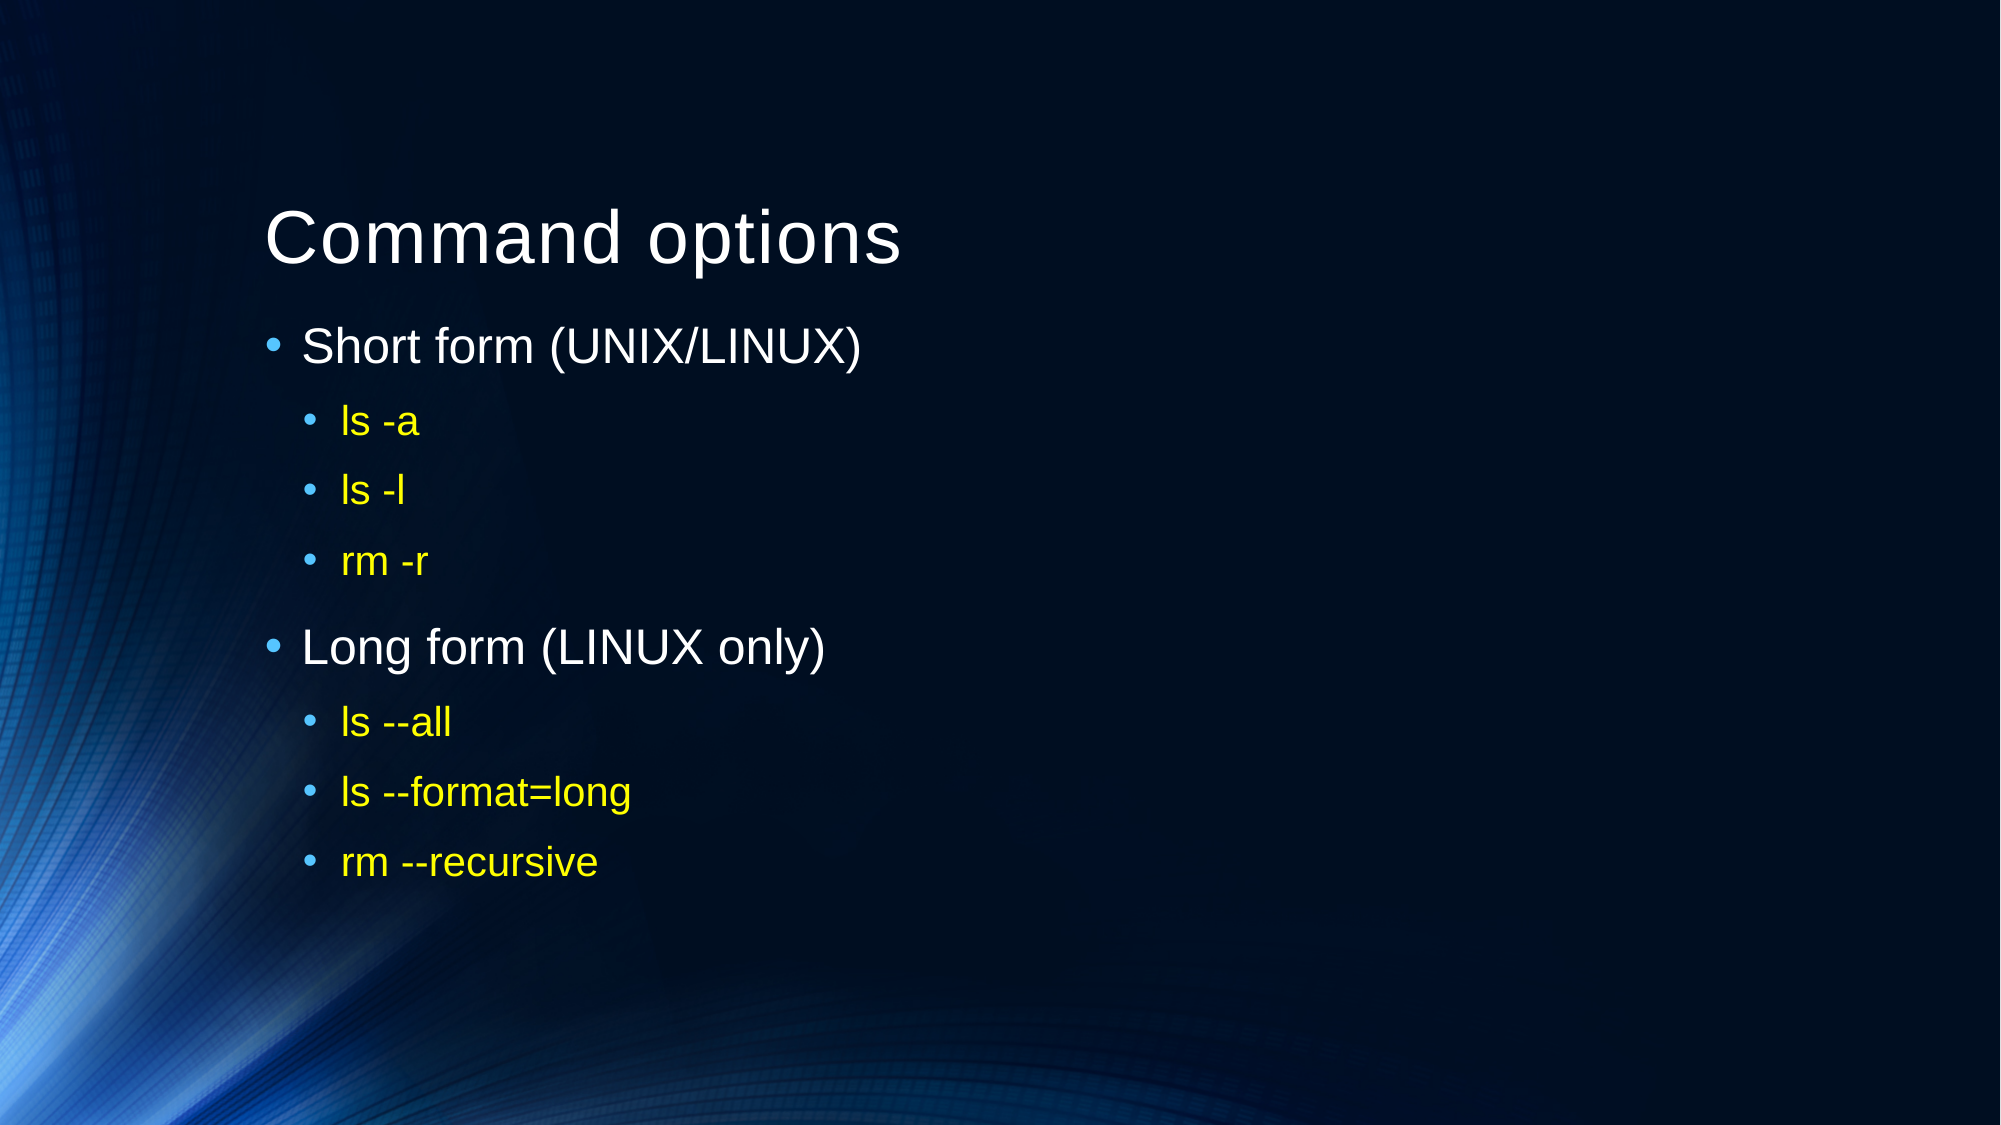

# Command options
Short form (UNIX/LINUX)
ls -a
ls -l
rm -r
Long form (LINUX only)
ls --all
ls --format=long
rm --recursive